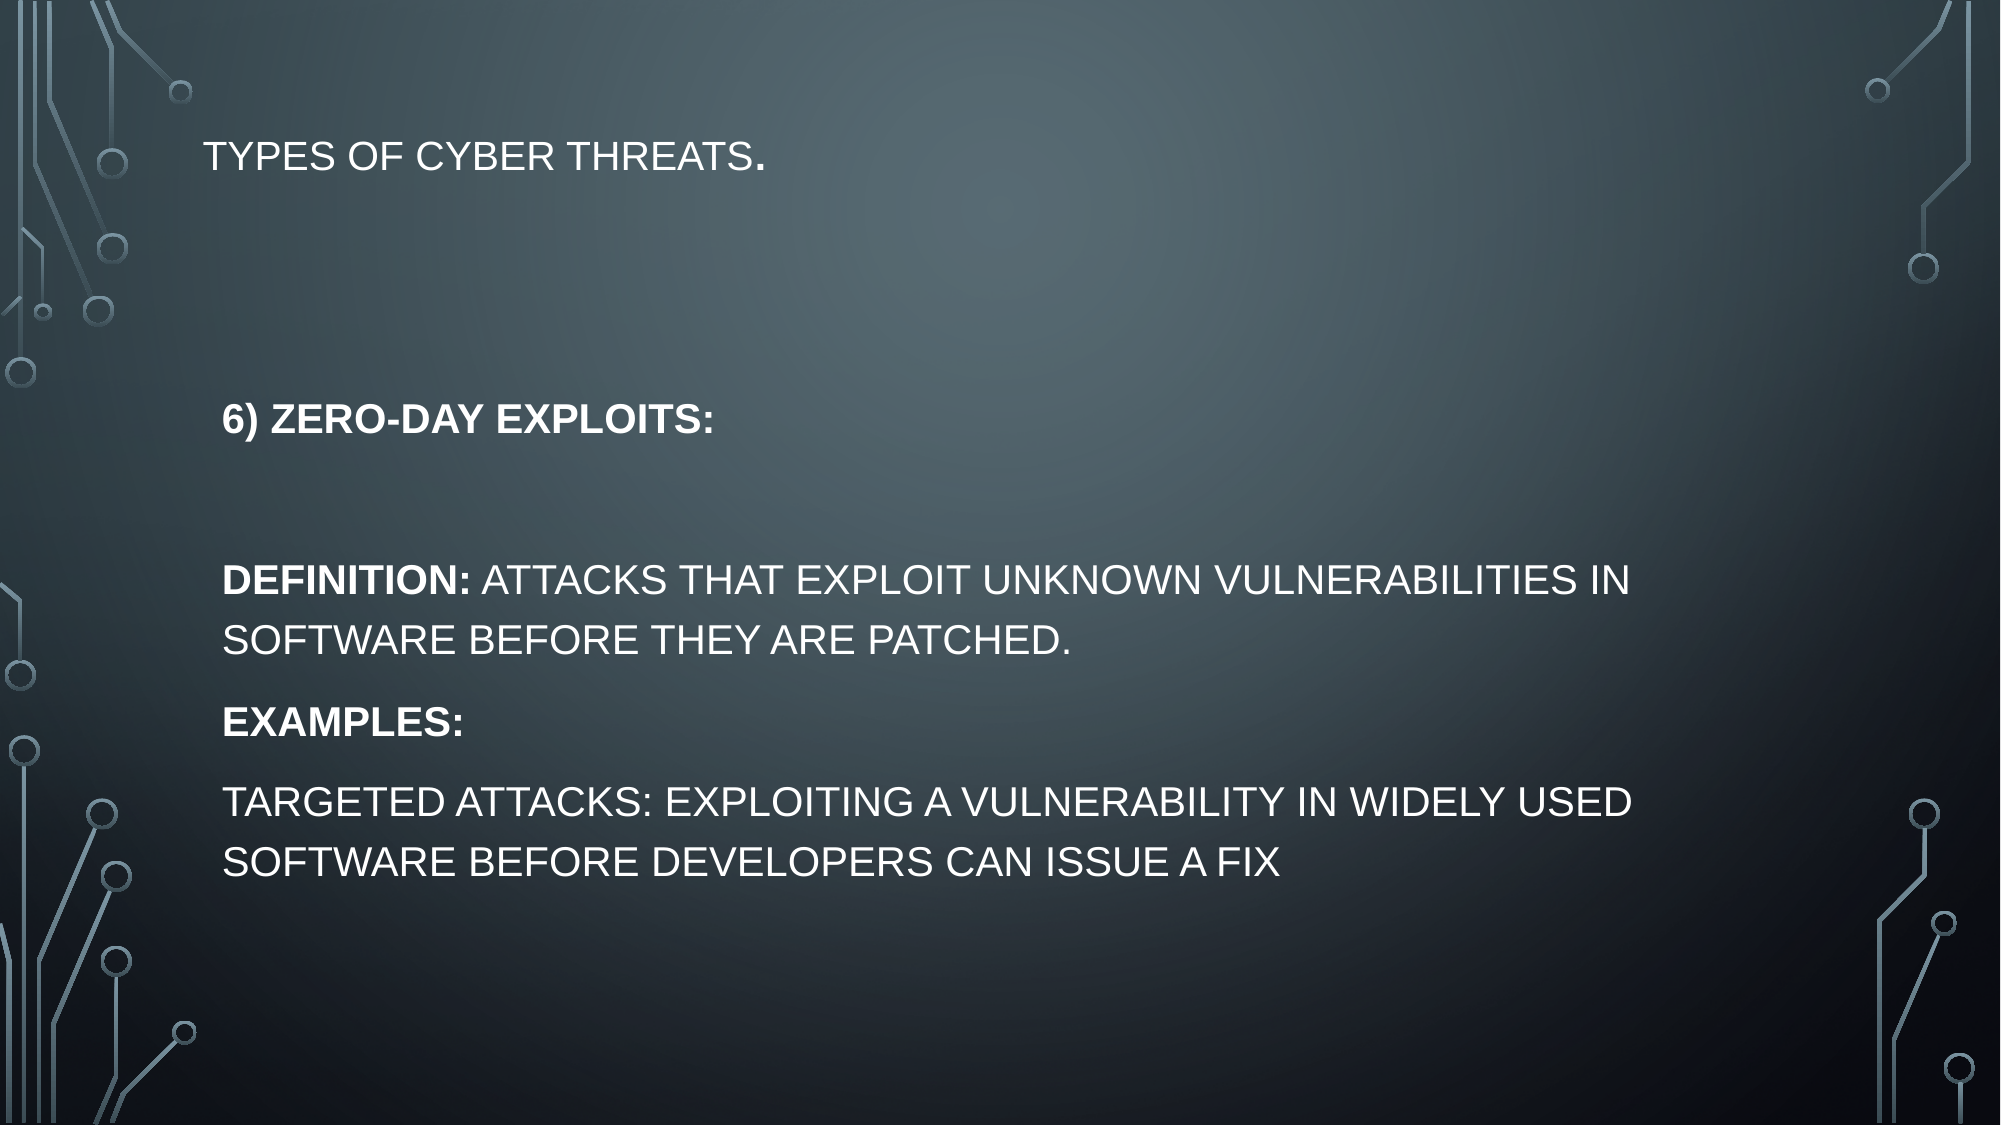

# Types of Cyber Threats.
6) Zero-Day Exploits:

Definition: Attacks that exploit unknown vulnerabilities in software before they are patched.
Examples:
Targeted attacks: Exploiting a vulnerability in widely used software before developers can issue a fix